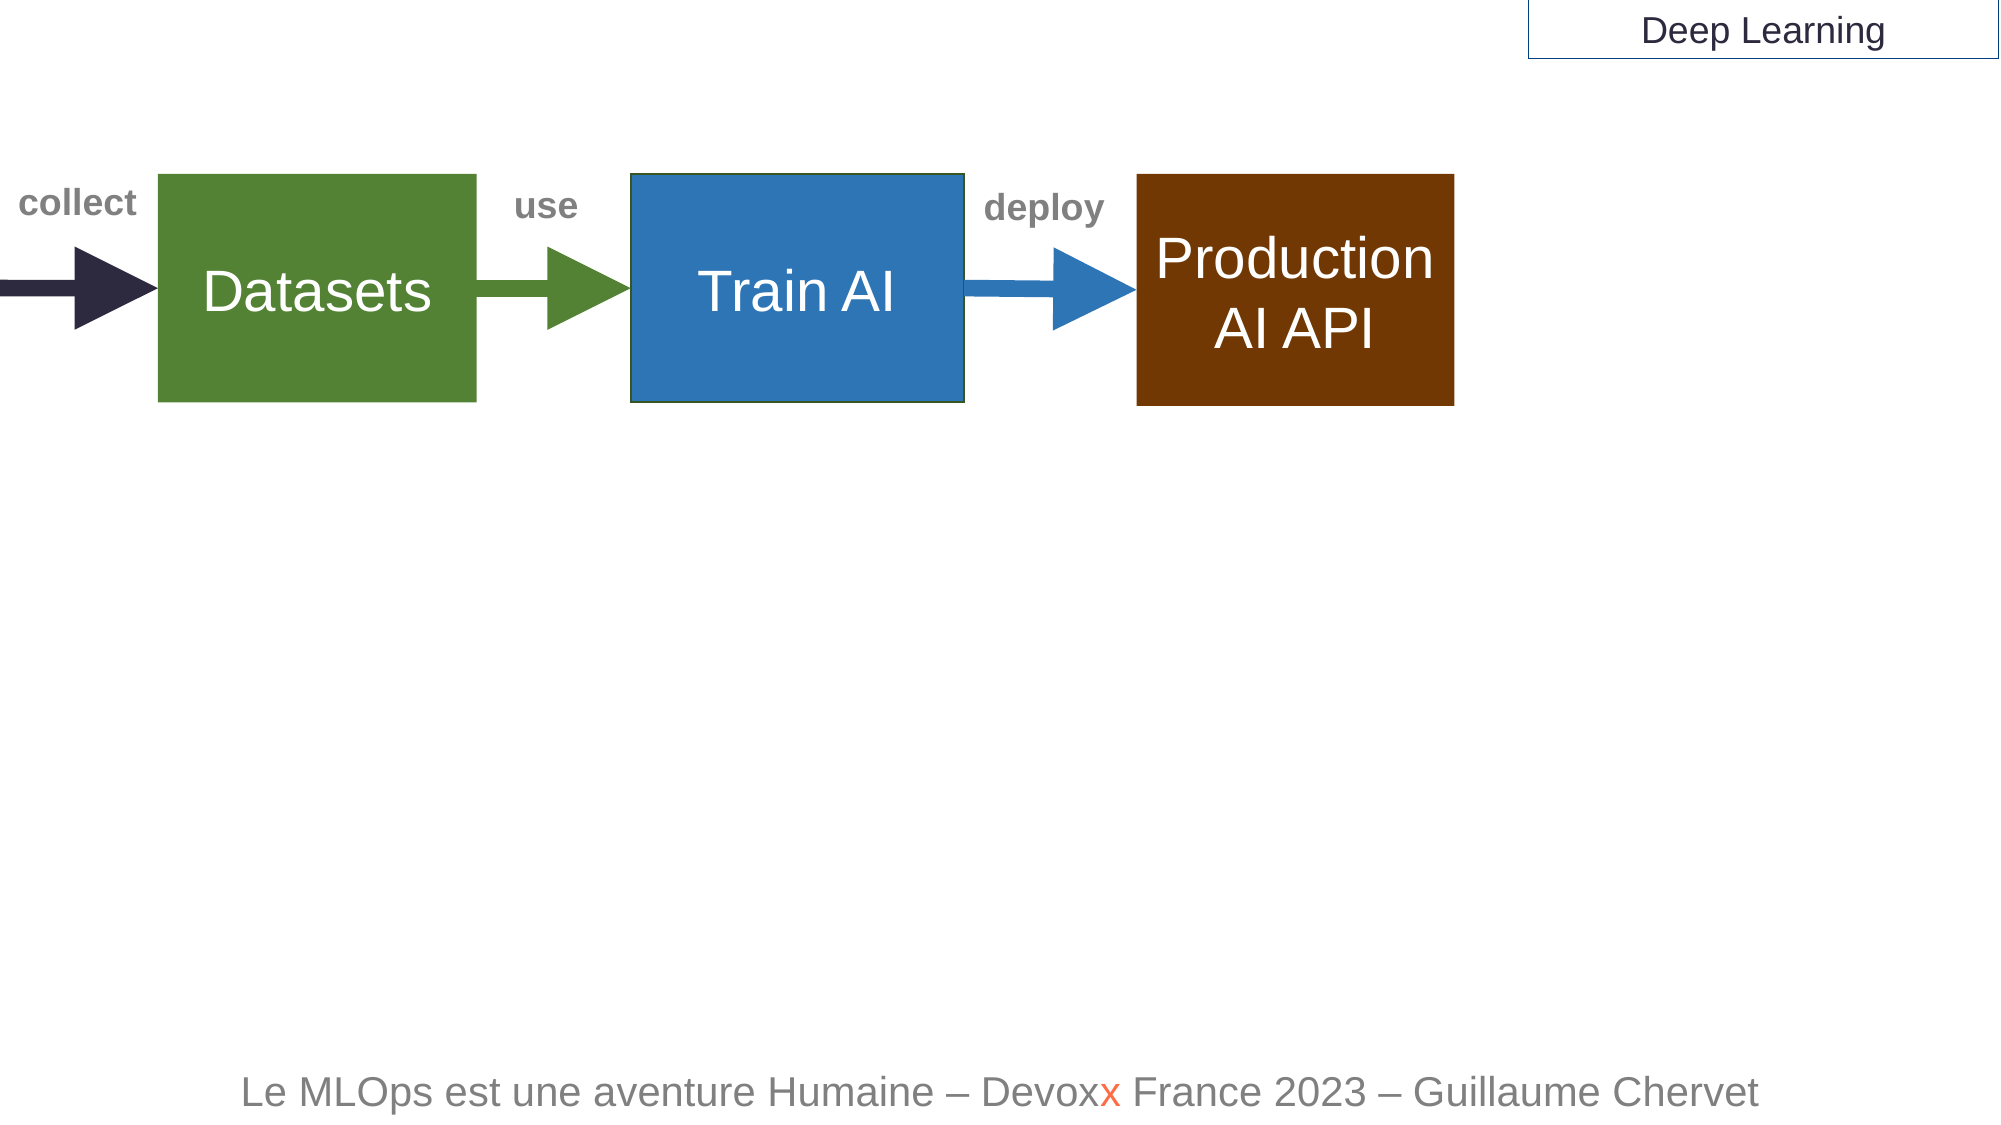

Deep Learning
collect
use
Datasets
Production AI API
Train AI
deploy
Le MLOps est une aventure Humaine – Devoxx France 2023 – Guillaume Chervet